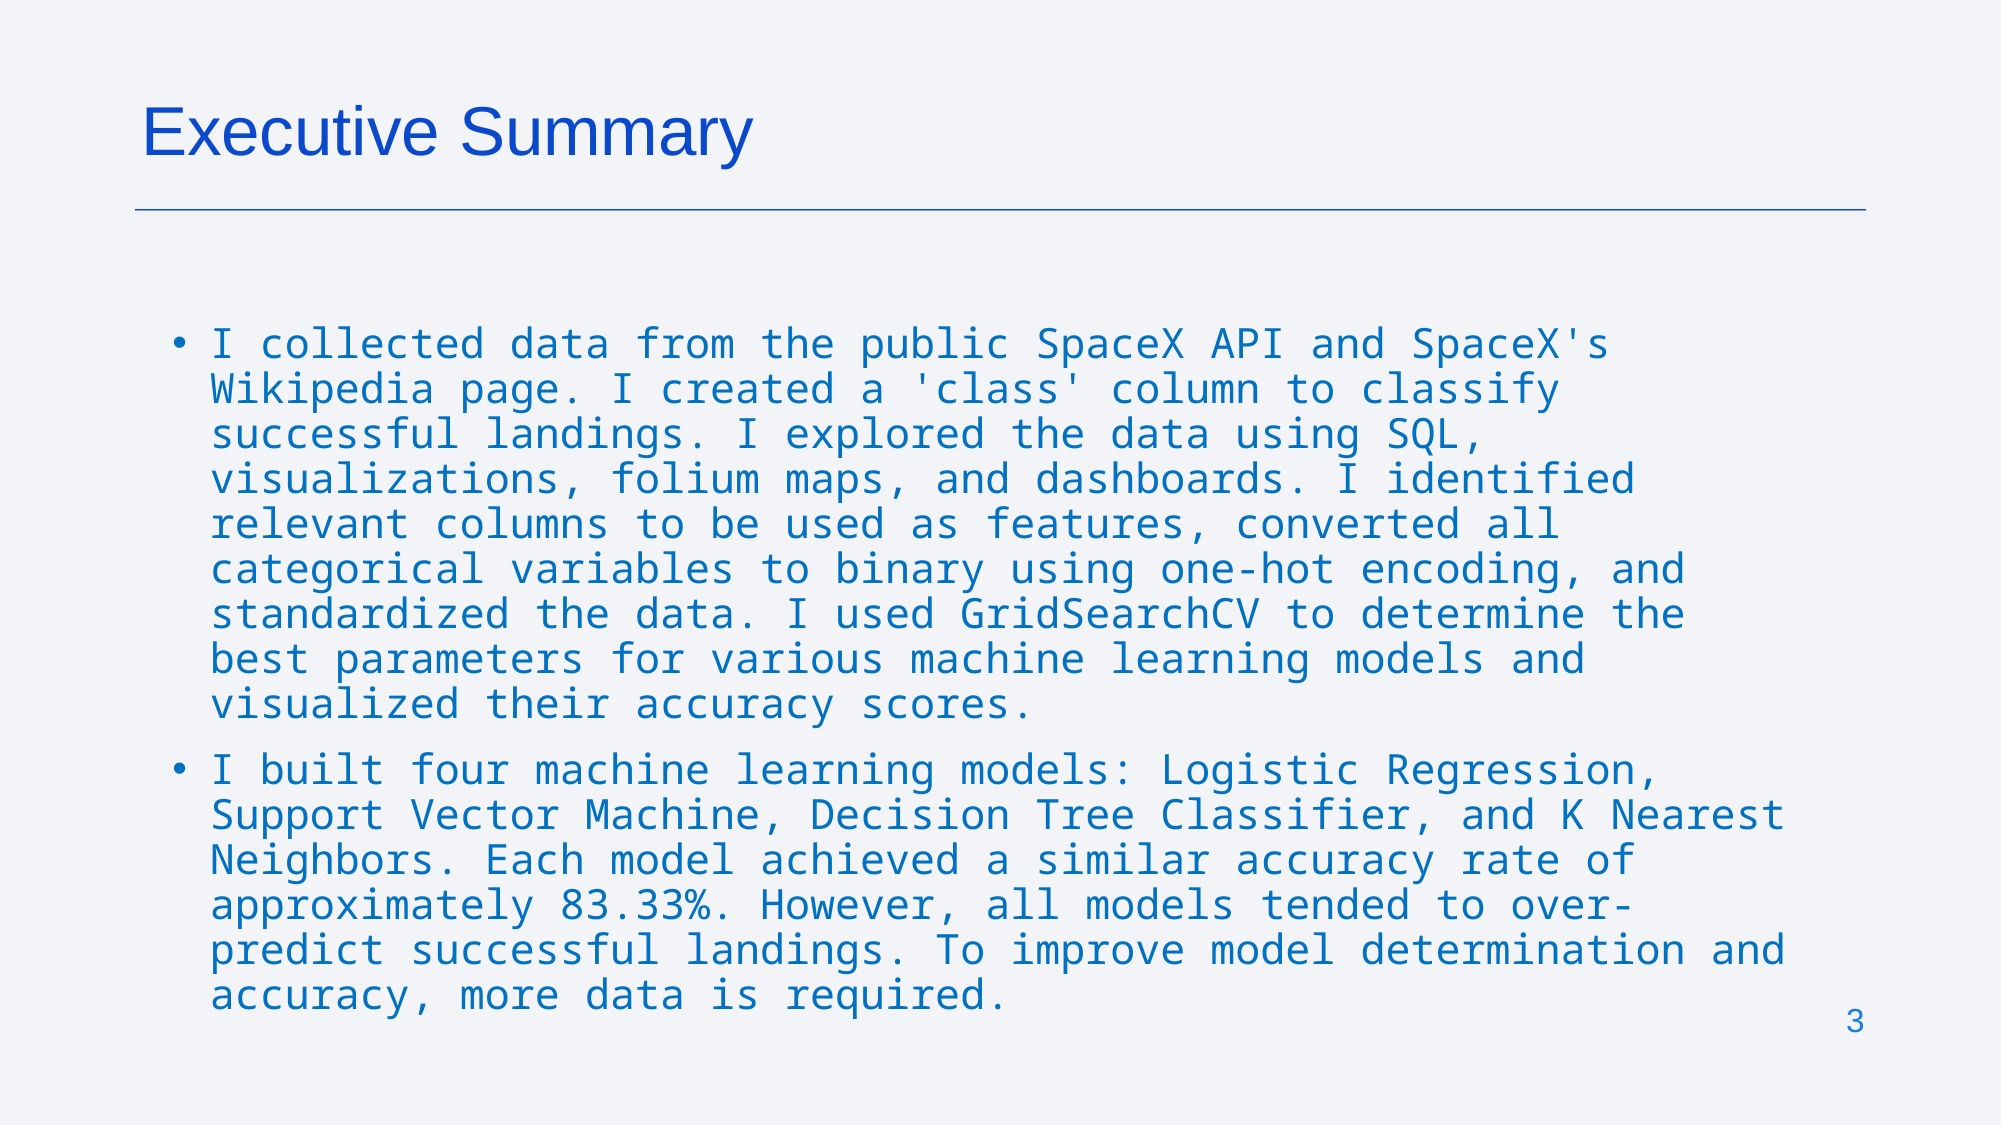

Executive Summary
I collected data from the public SpaceX API and SpaceX's Wikipedia page. I created a 'class' column to classify successful landings. I explored the data using SQL, visualizations, folium maps, and dashboards. I identified relevant columns to be used as features, converted all categorical variables to binary using one-hot encoding, and standardized the data. I used GridSearchCV to determine the best parameters for various machine learning models and visualized their accuracy scores.
I built four machine learning models: Logistic Regression, Support Vector Machine, Decision Tree Classifier, and K Nearest Neighbors. Each model achieved a similar accuracy rate of approximately 83.33%. However, all models tended to over-predict successful landings. To improve model determination and accuracy, more data is required.
3